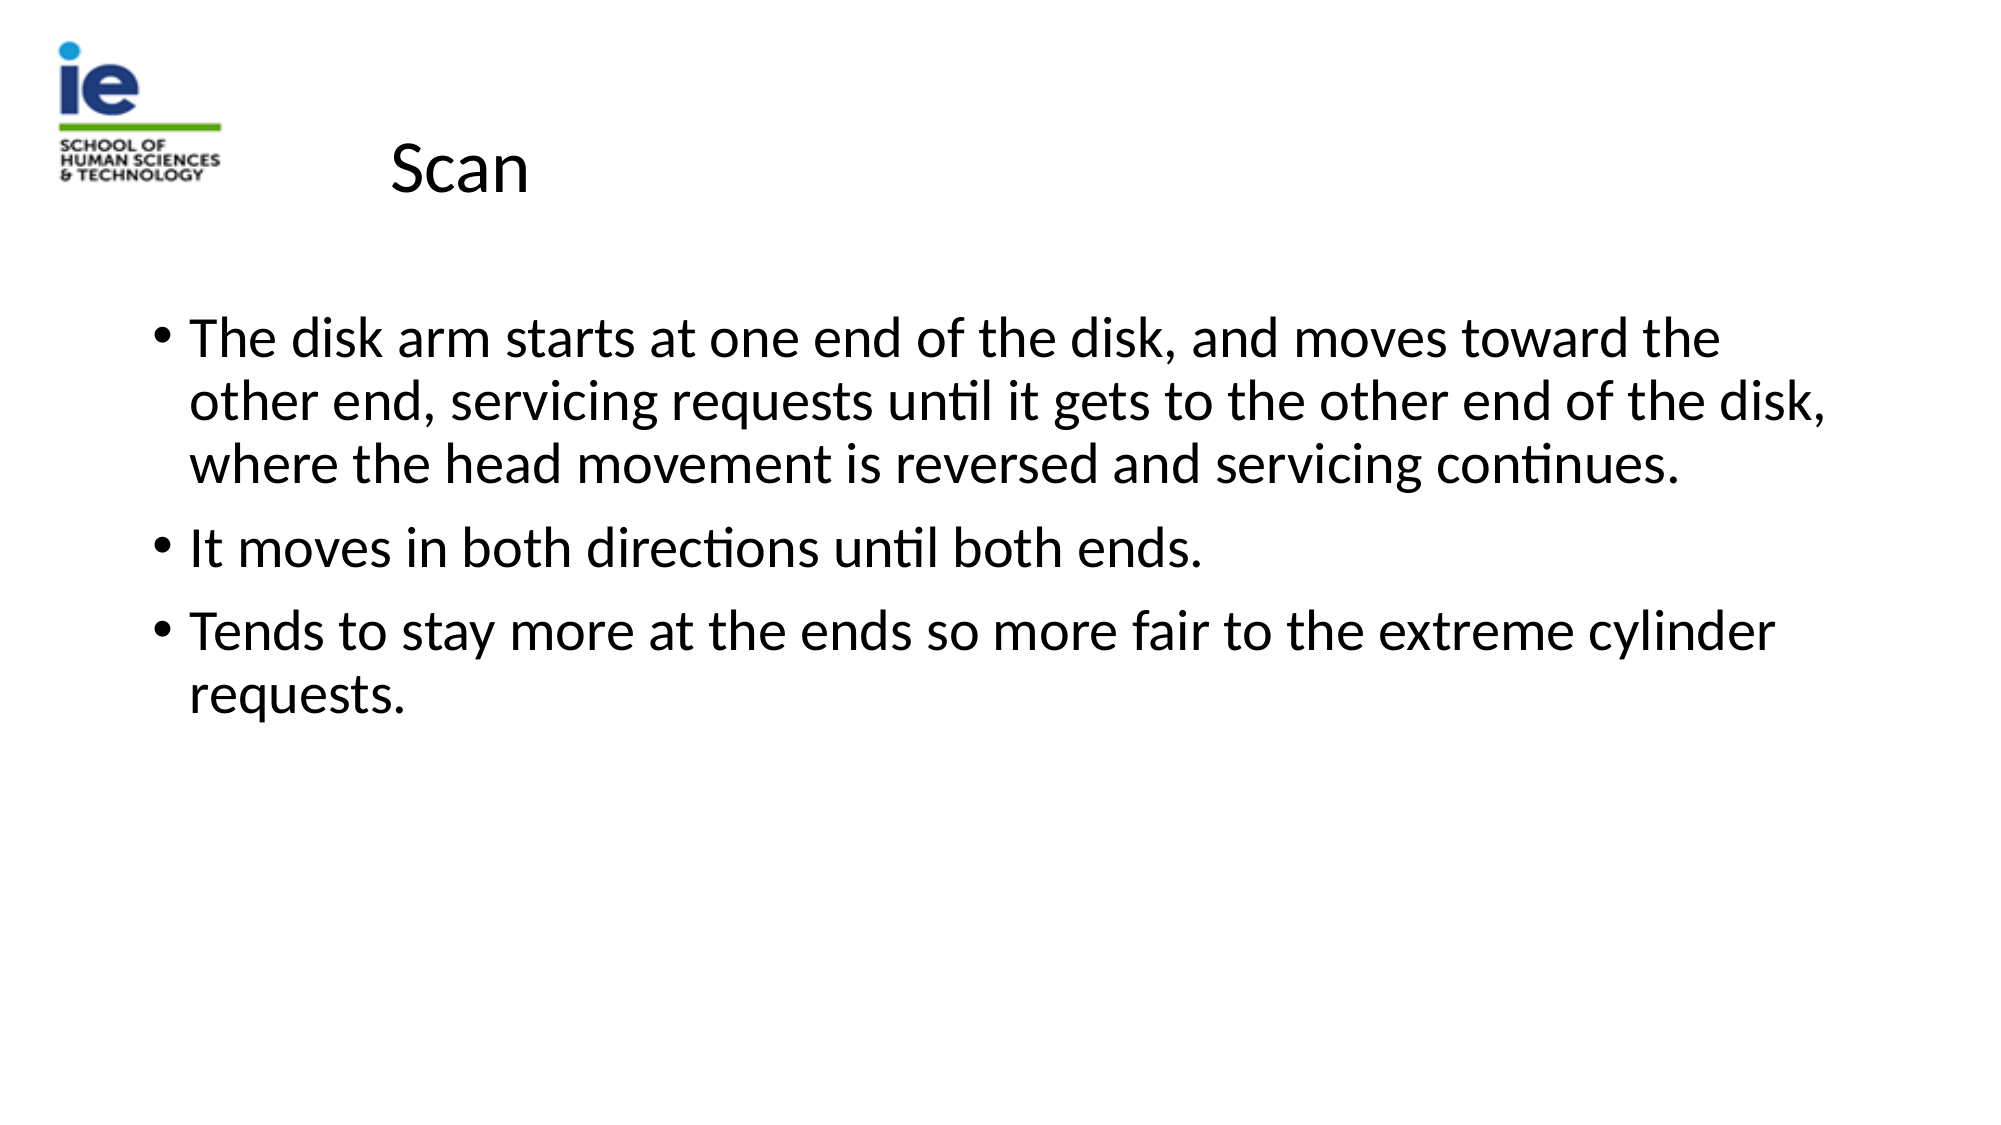

# Scan
The disk arm starts at one end of the disk, and moves toward the other end, servicing requests until it gets to the other end of the disk, where the head movement is reversed and servicing continues.
It moves in both directions until both ends.
Tends to stay more at the ends so more fair to the extreme cylinder requests.